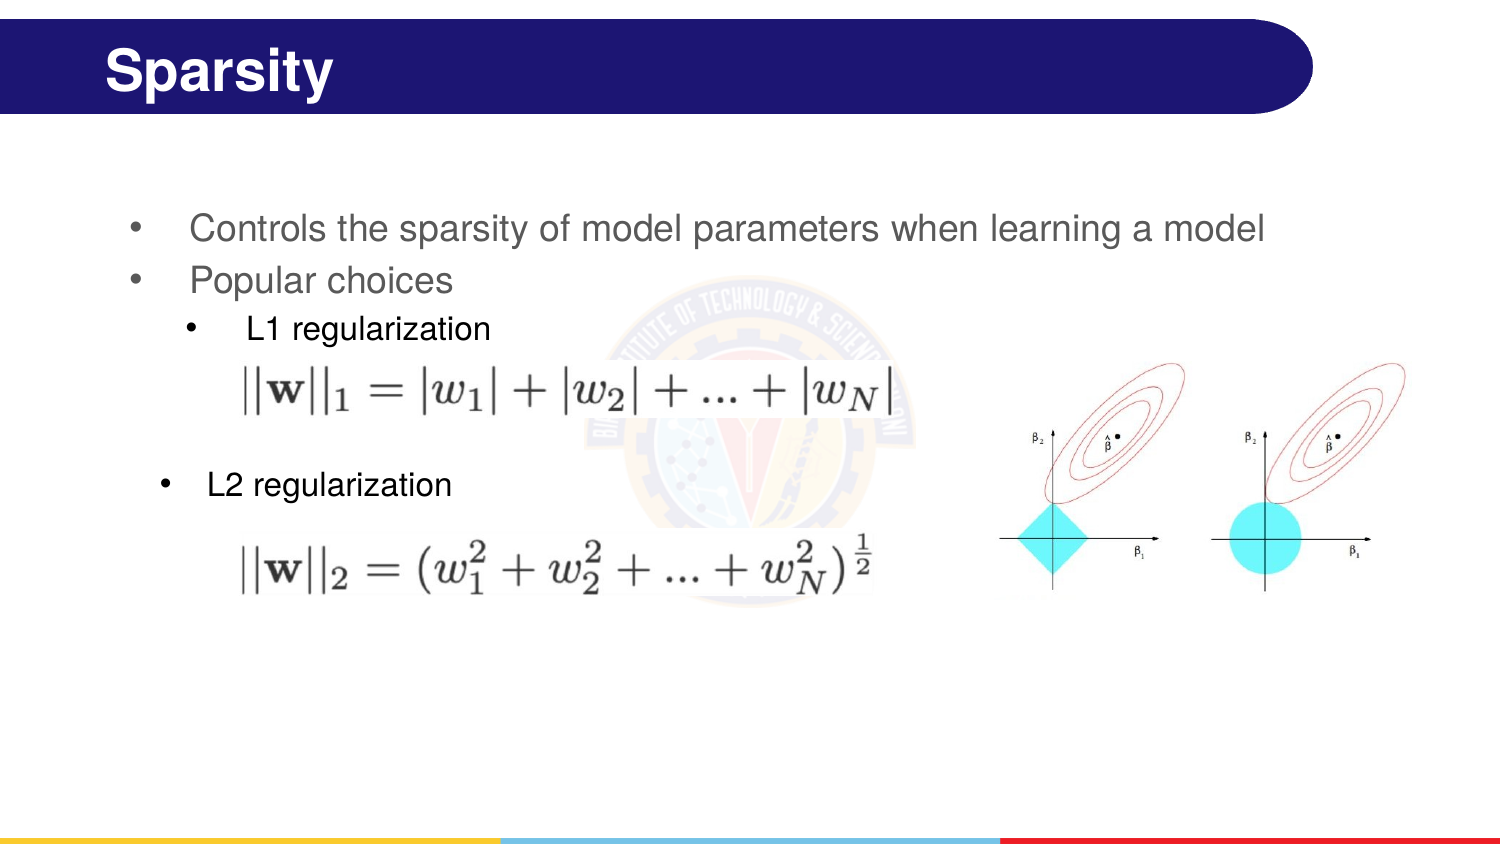

# Sparsity

Controls the sparsity of model parameters when learning a model
Popular choices
L1 regularization

L2 regularization